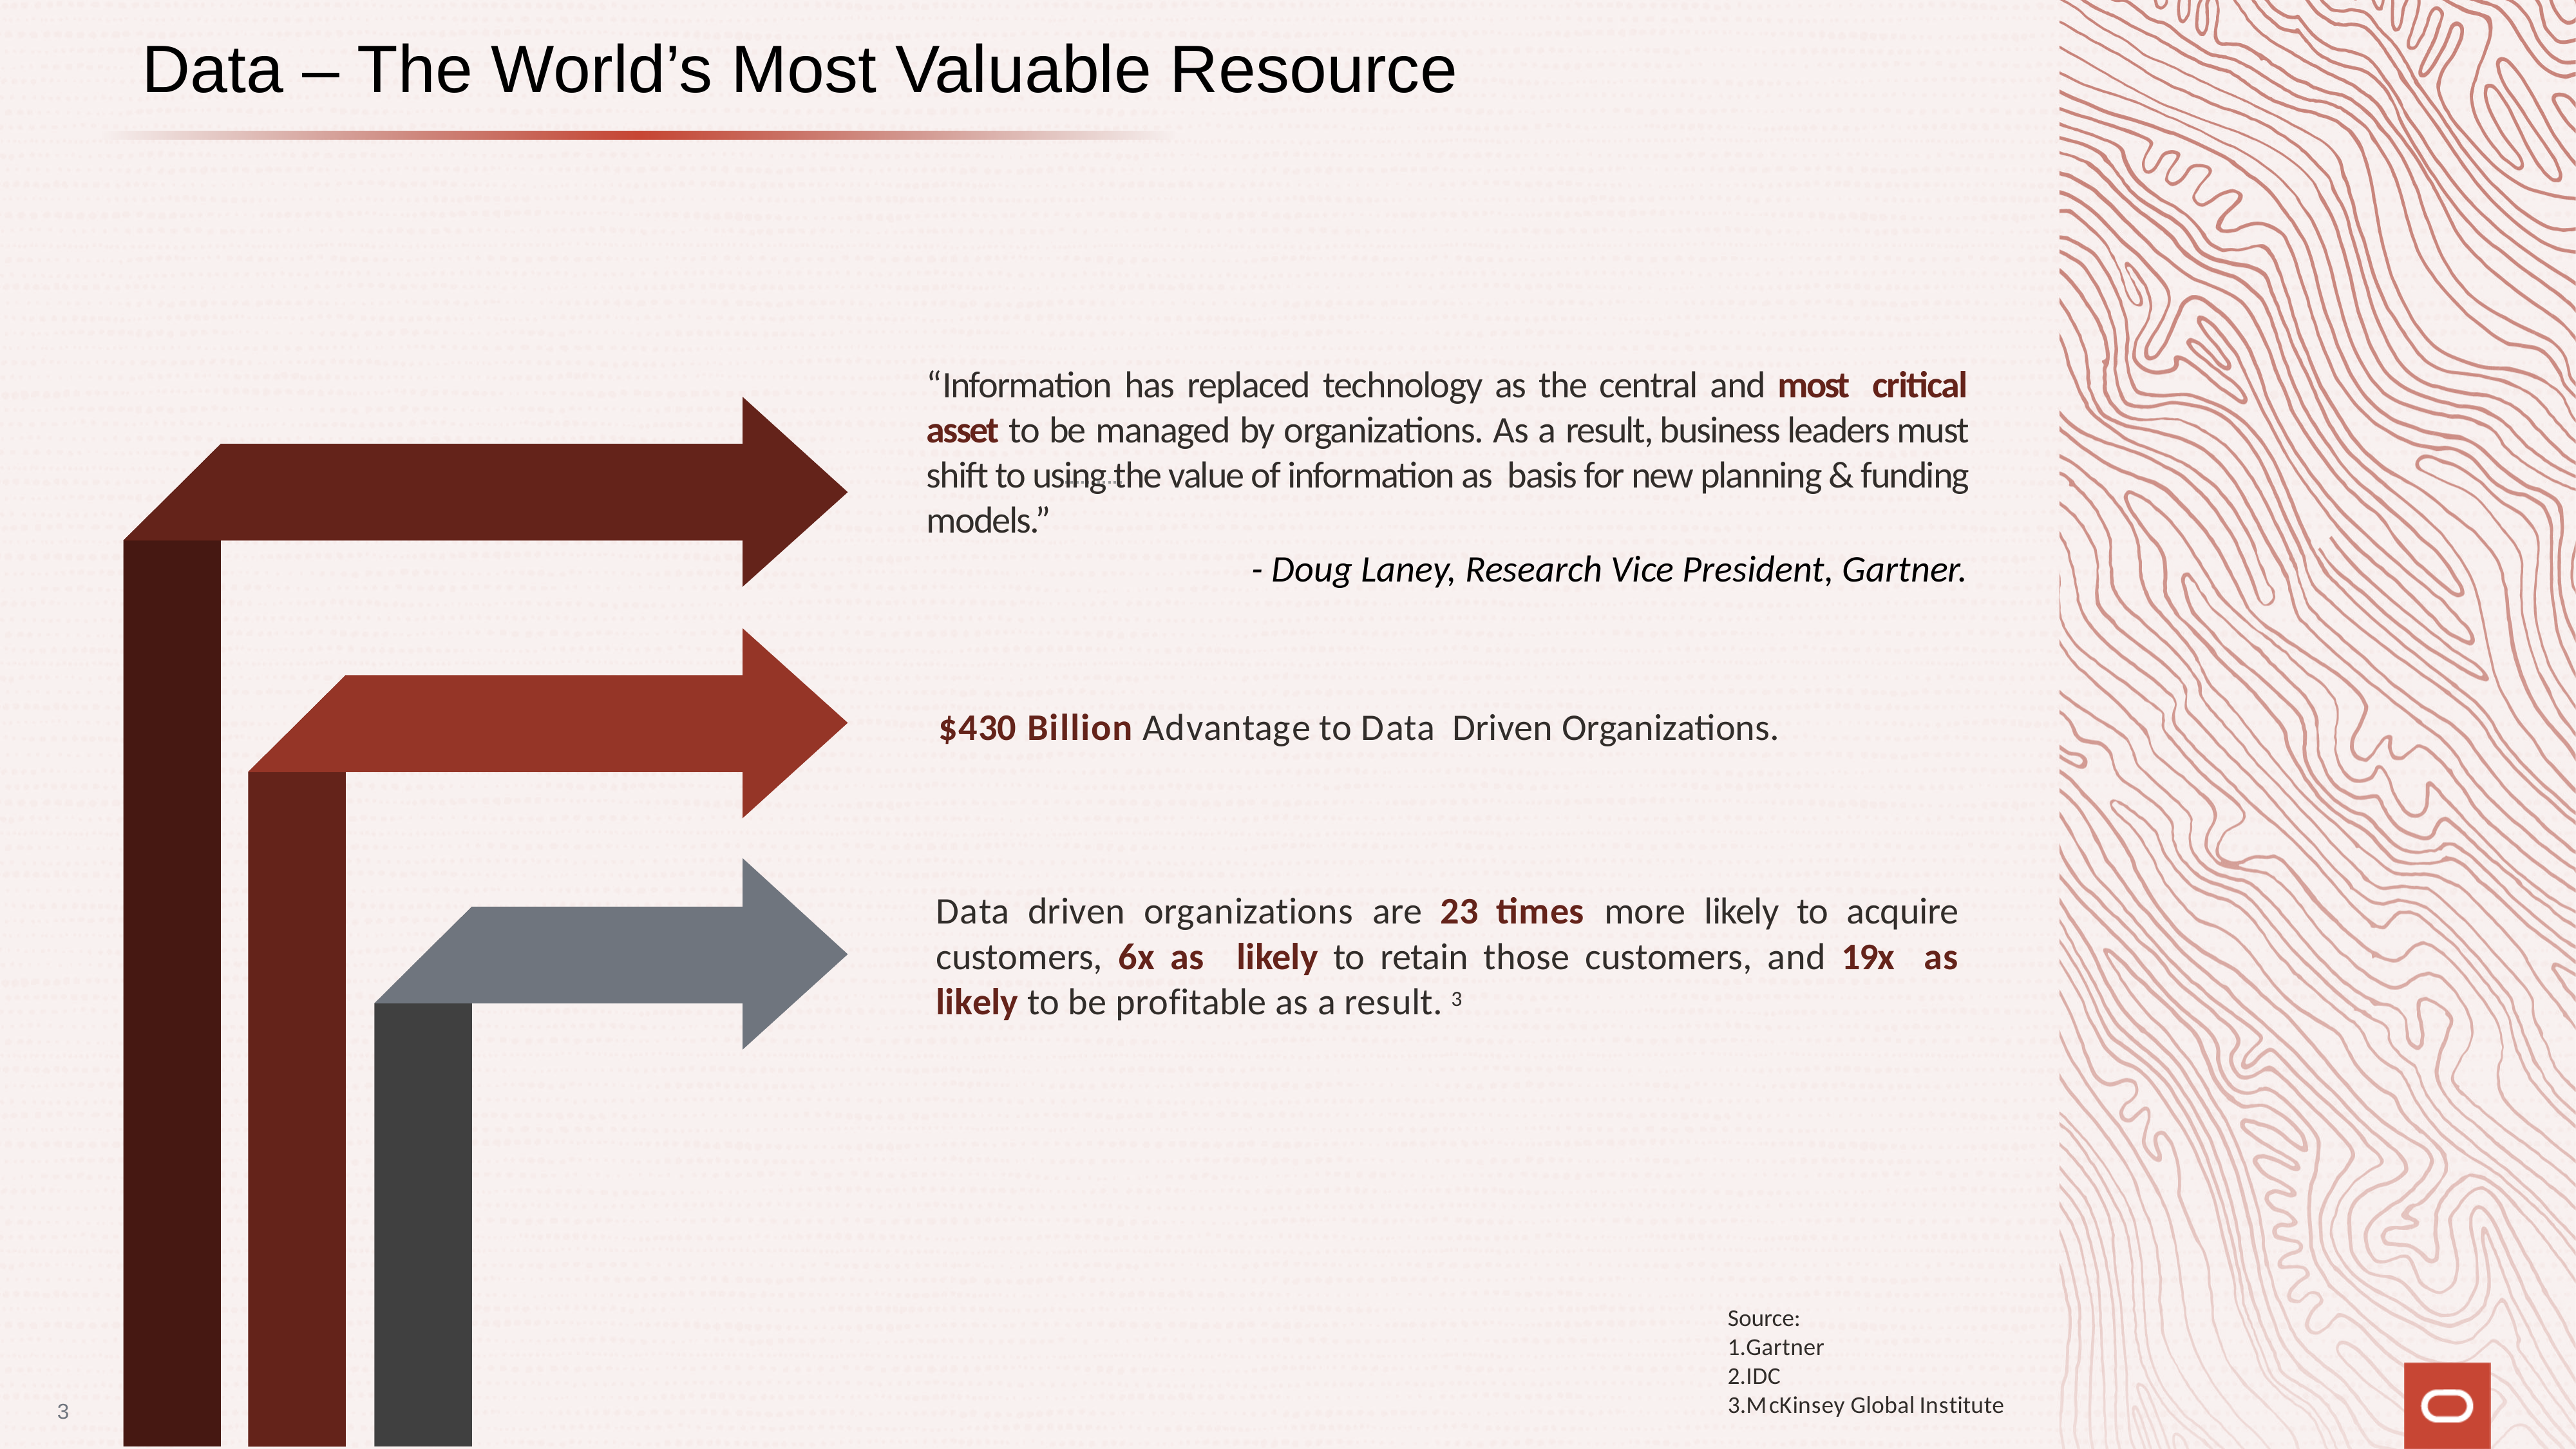

# Data – The World’s Most Valuable Resource
“Information has replaced technology as the central and most  critical asset to be managed by organizations. As a result, business leaders must shift to using the value of information as  basis for new planning & funding models.”
- Doug Laney, Research Vice President, Gartner.

$430 Billion Advantage to Data  Driven Organizations.

Data driven organizations are 23 times more likely to acquire customers, 6x as  likely to retain those customers, and 19x  as likely to be profitable as a result. 3

Source:
Gartner
IDC
McKinsey Global Institute
3